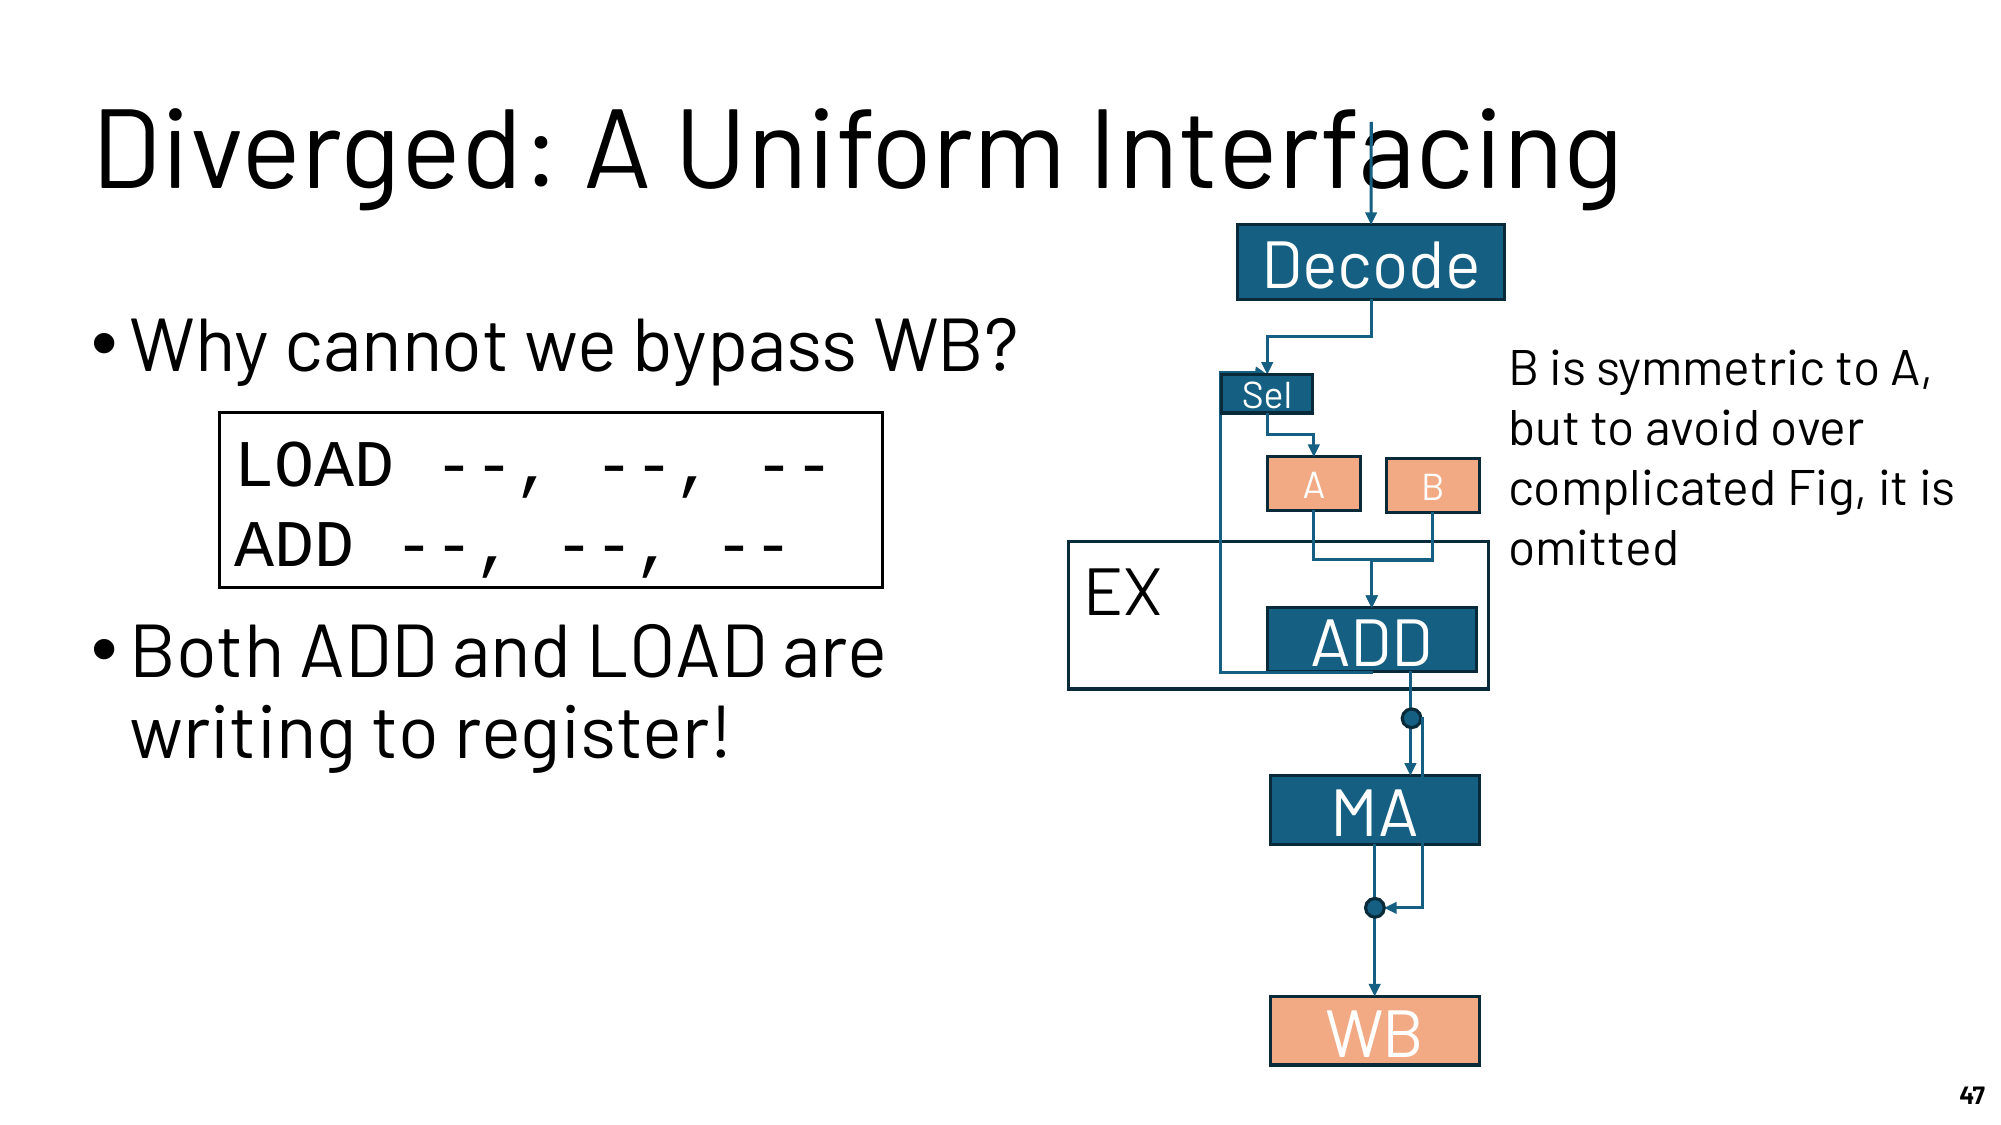

# Diverged: A Uniform Interfacing
Decode
Why cannot we bypass WB?

Both ADD and LOAD are writing to register!
B is symmetric to A, but to avoid over complicated Fig, it is omitted
Sel
LOAD --, --, --
ADD --, --, --
A
B
EX
ADD

MA

WB
47